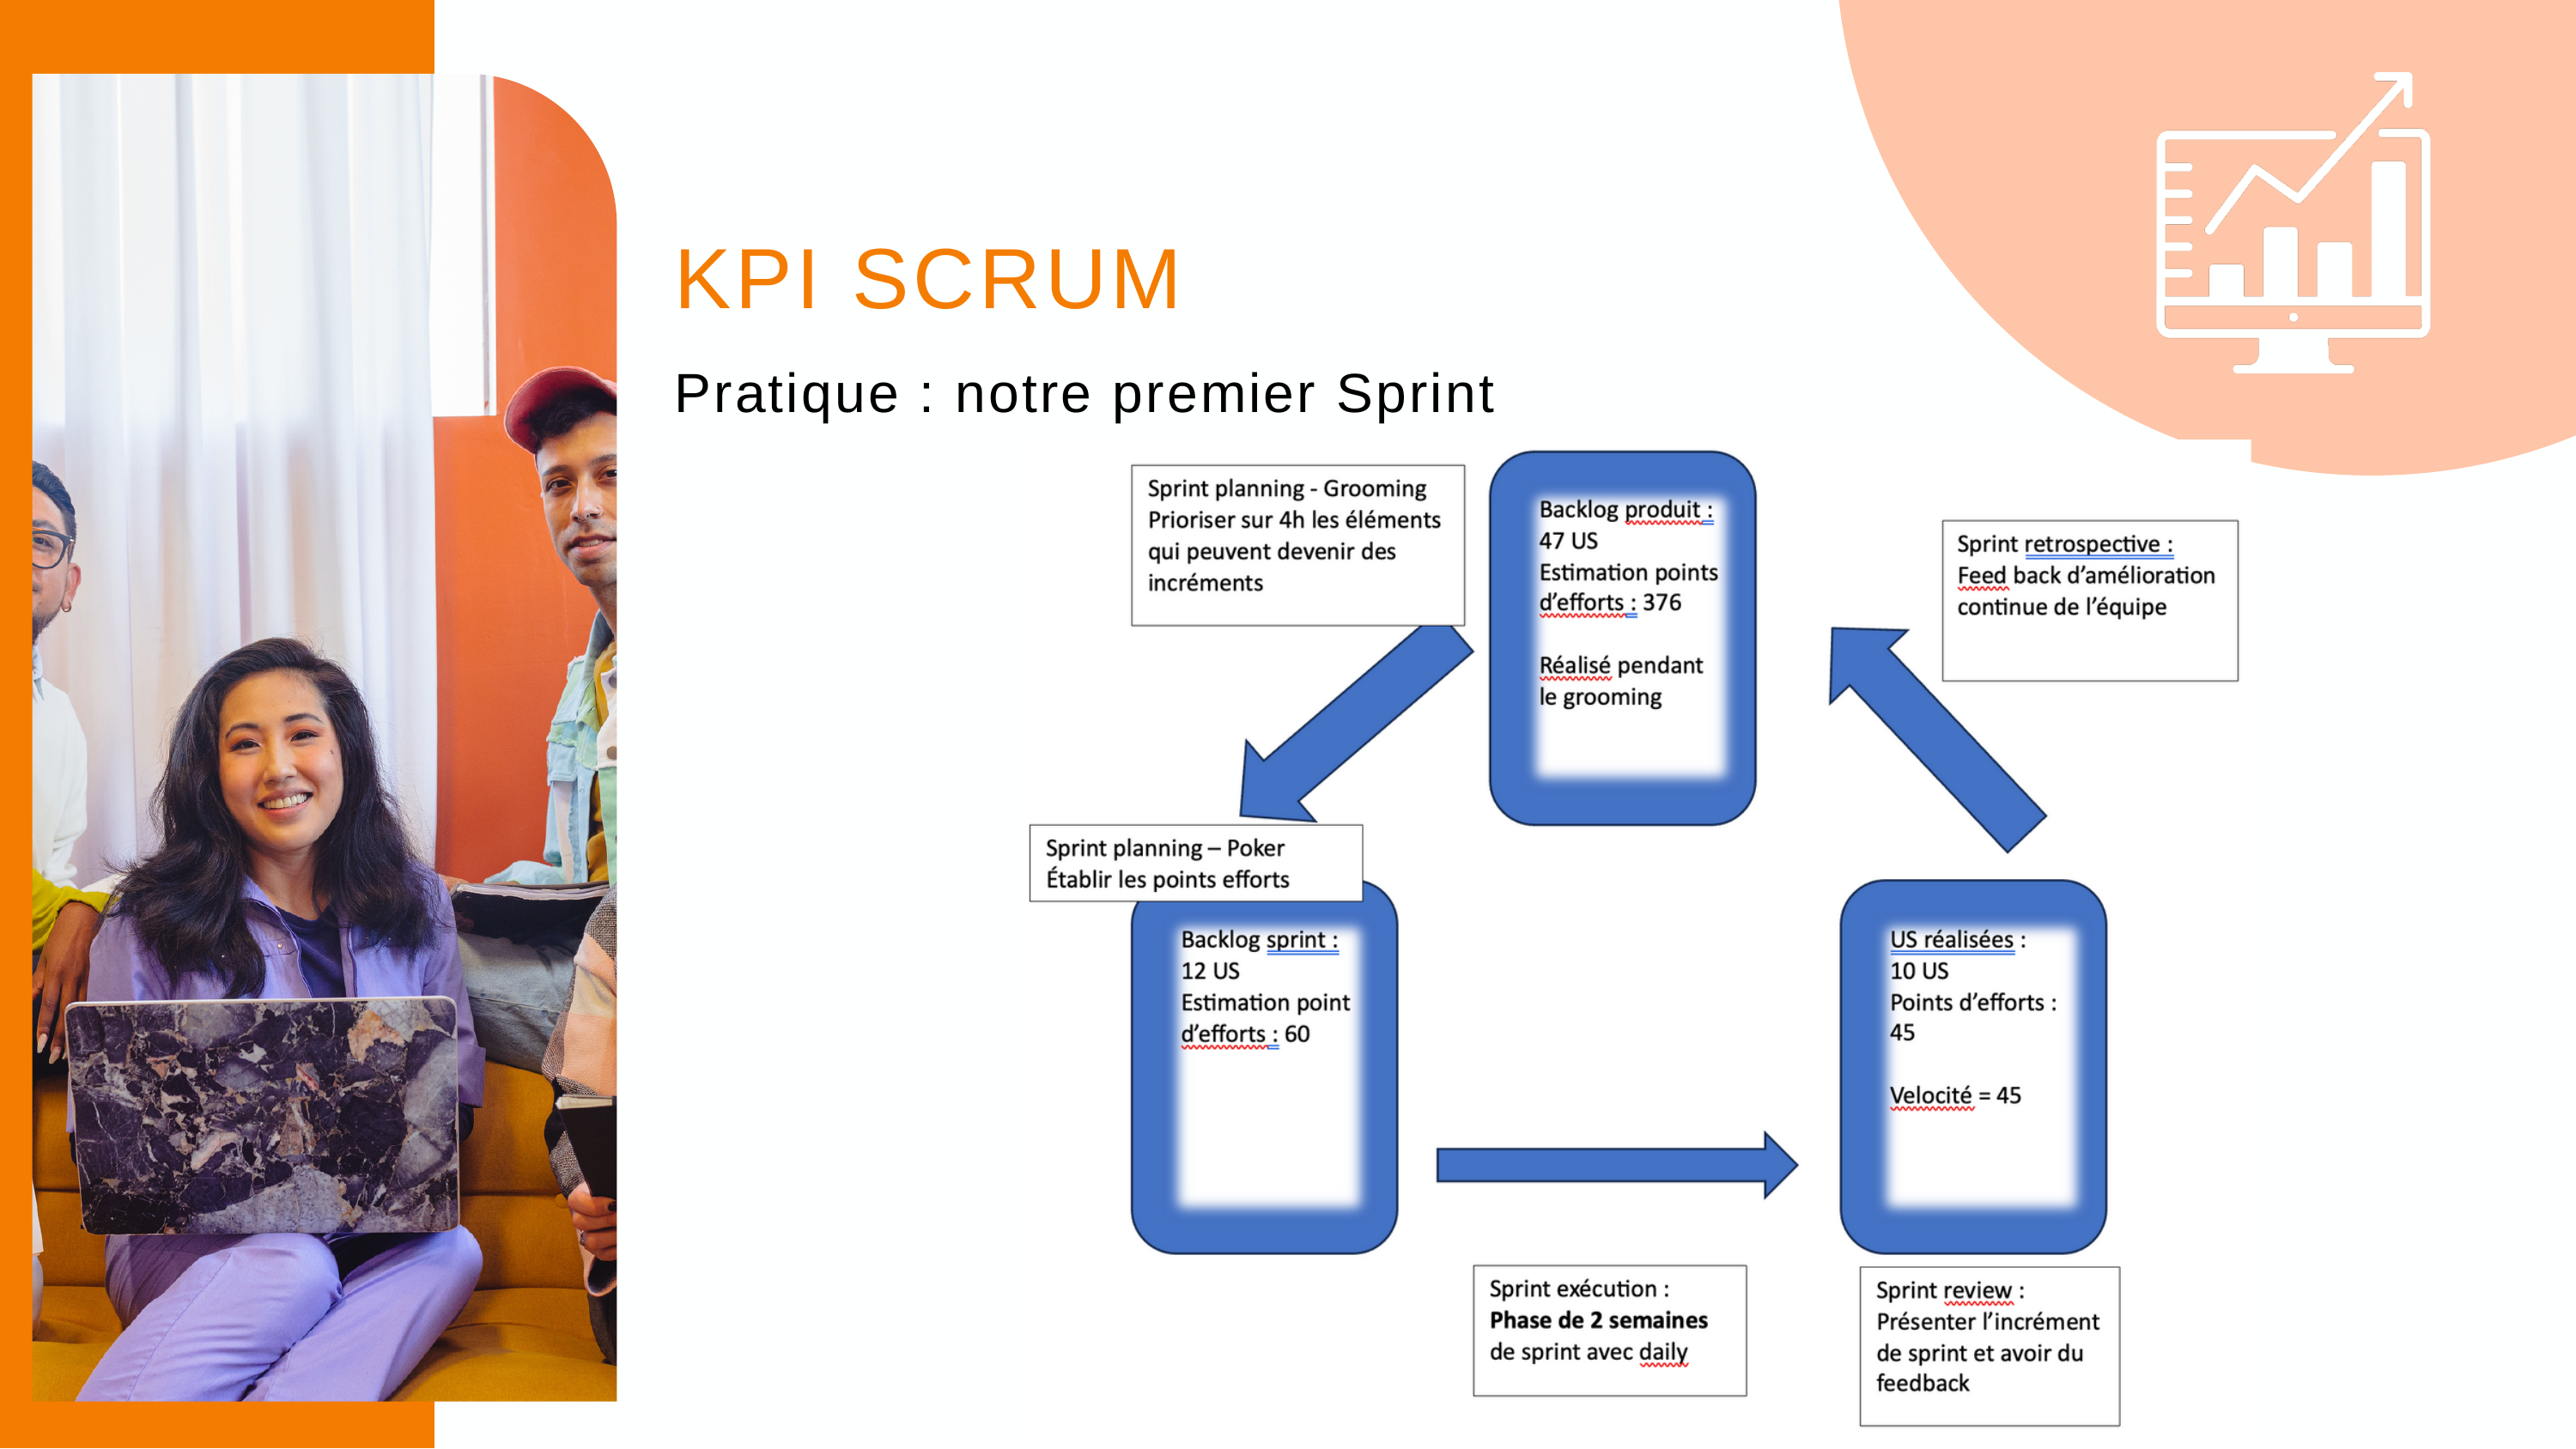

KPI SCRUM
Pratique : notre premier Sprint

KPI # 1